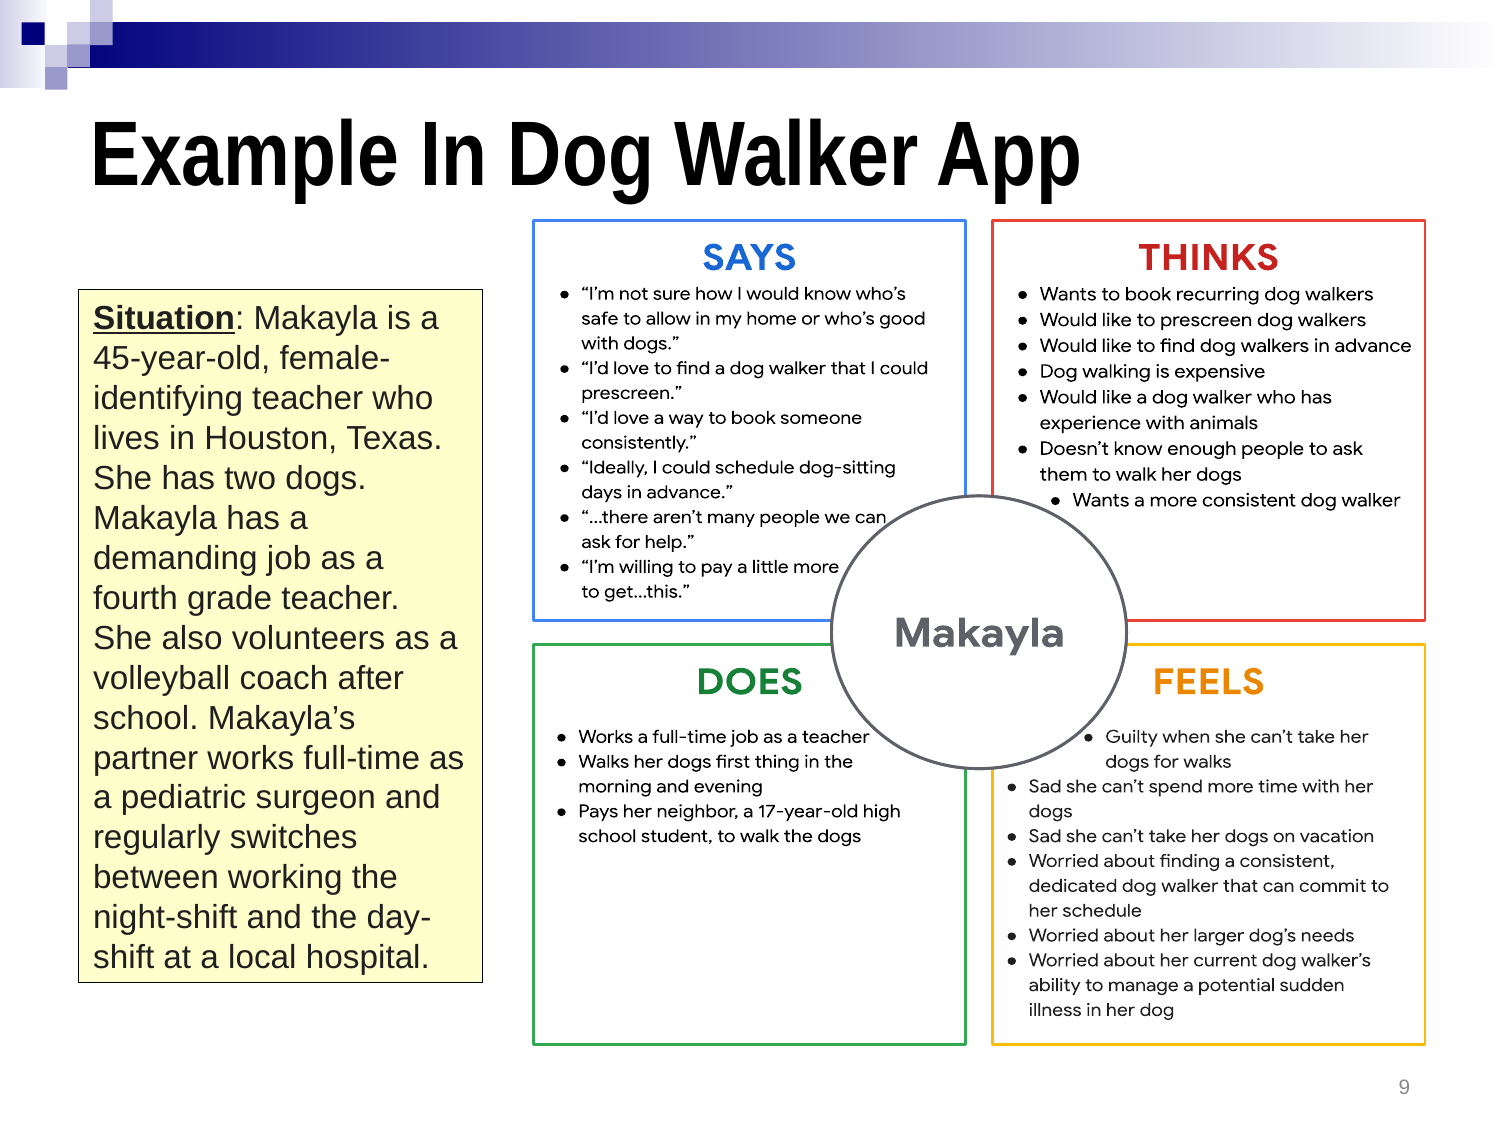

# Example In Dog Walker App

Situation: Makayla is a 45-year-old, female-identifying teacher who lives in Houston, Texas. She has two dogs. Makayla has a demanding job as a fourth grade teacher. She also volunteers as a volleyball coach after school. Makayla’s partner works full-time as a pediatric surgeon and regularly switches between working the night-shift and the day-shift at a local hospital.
9